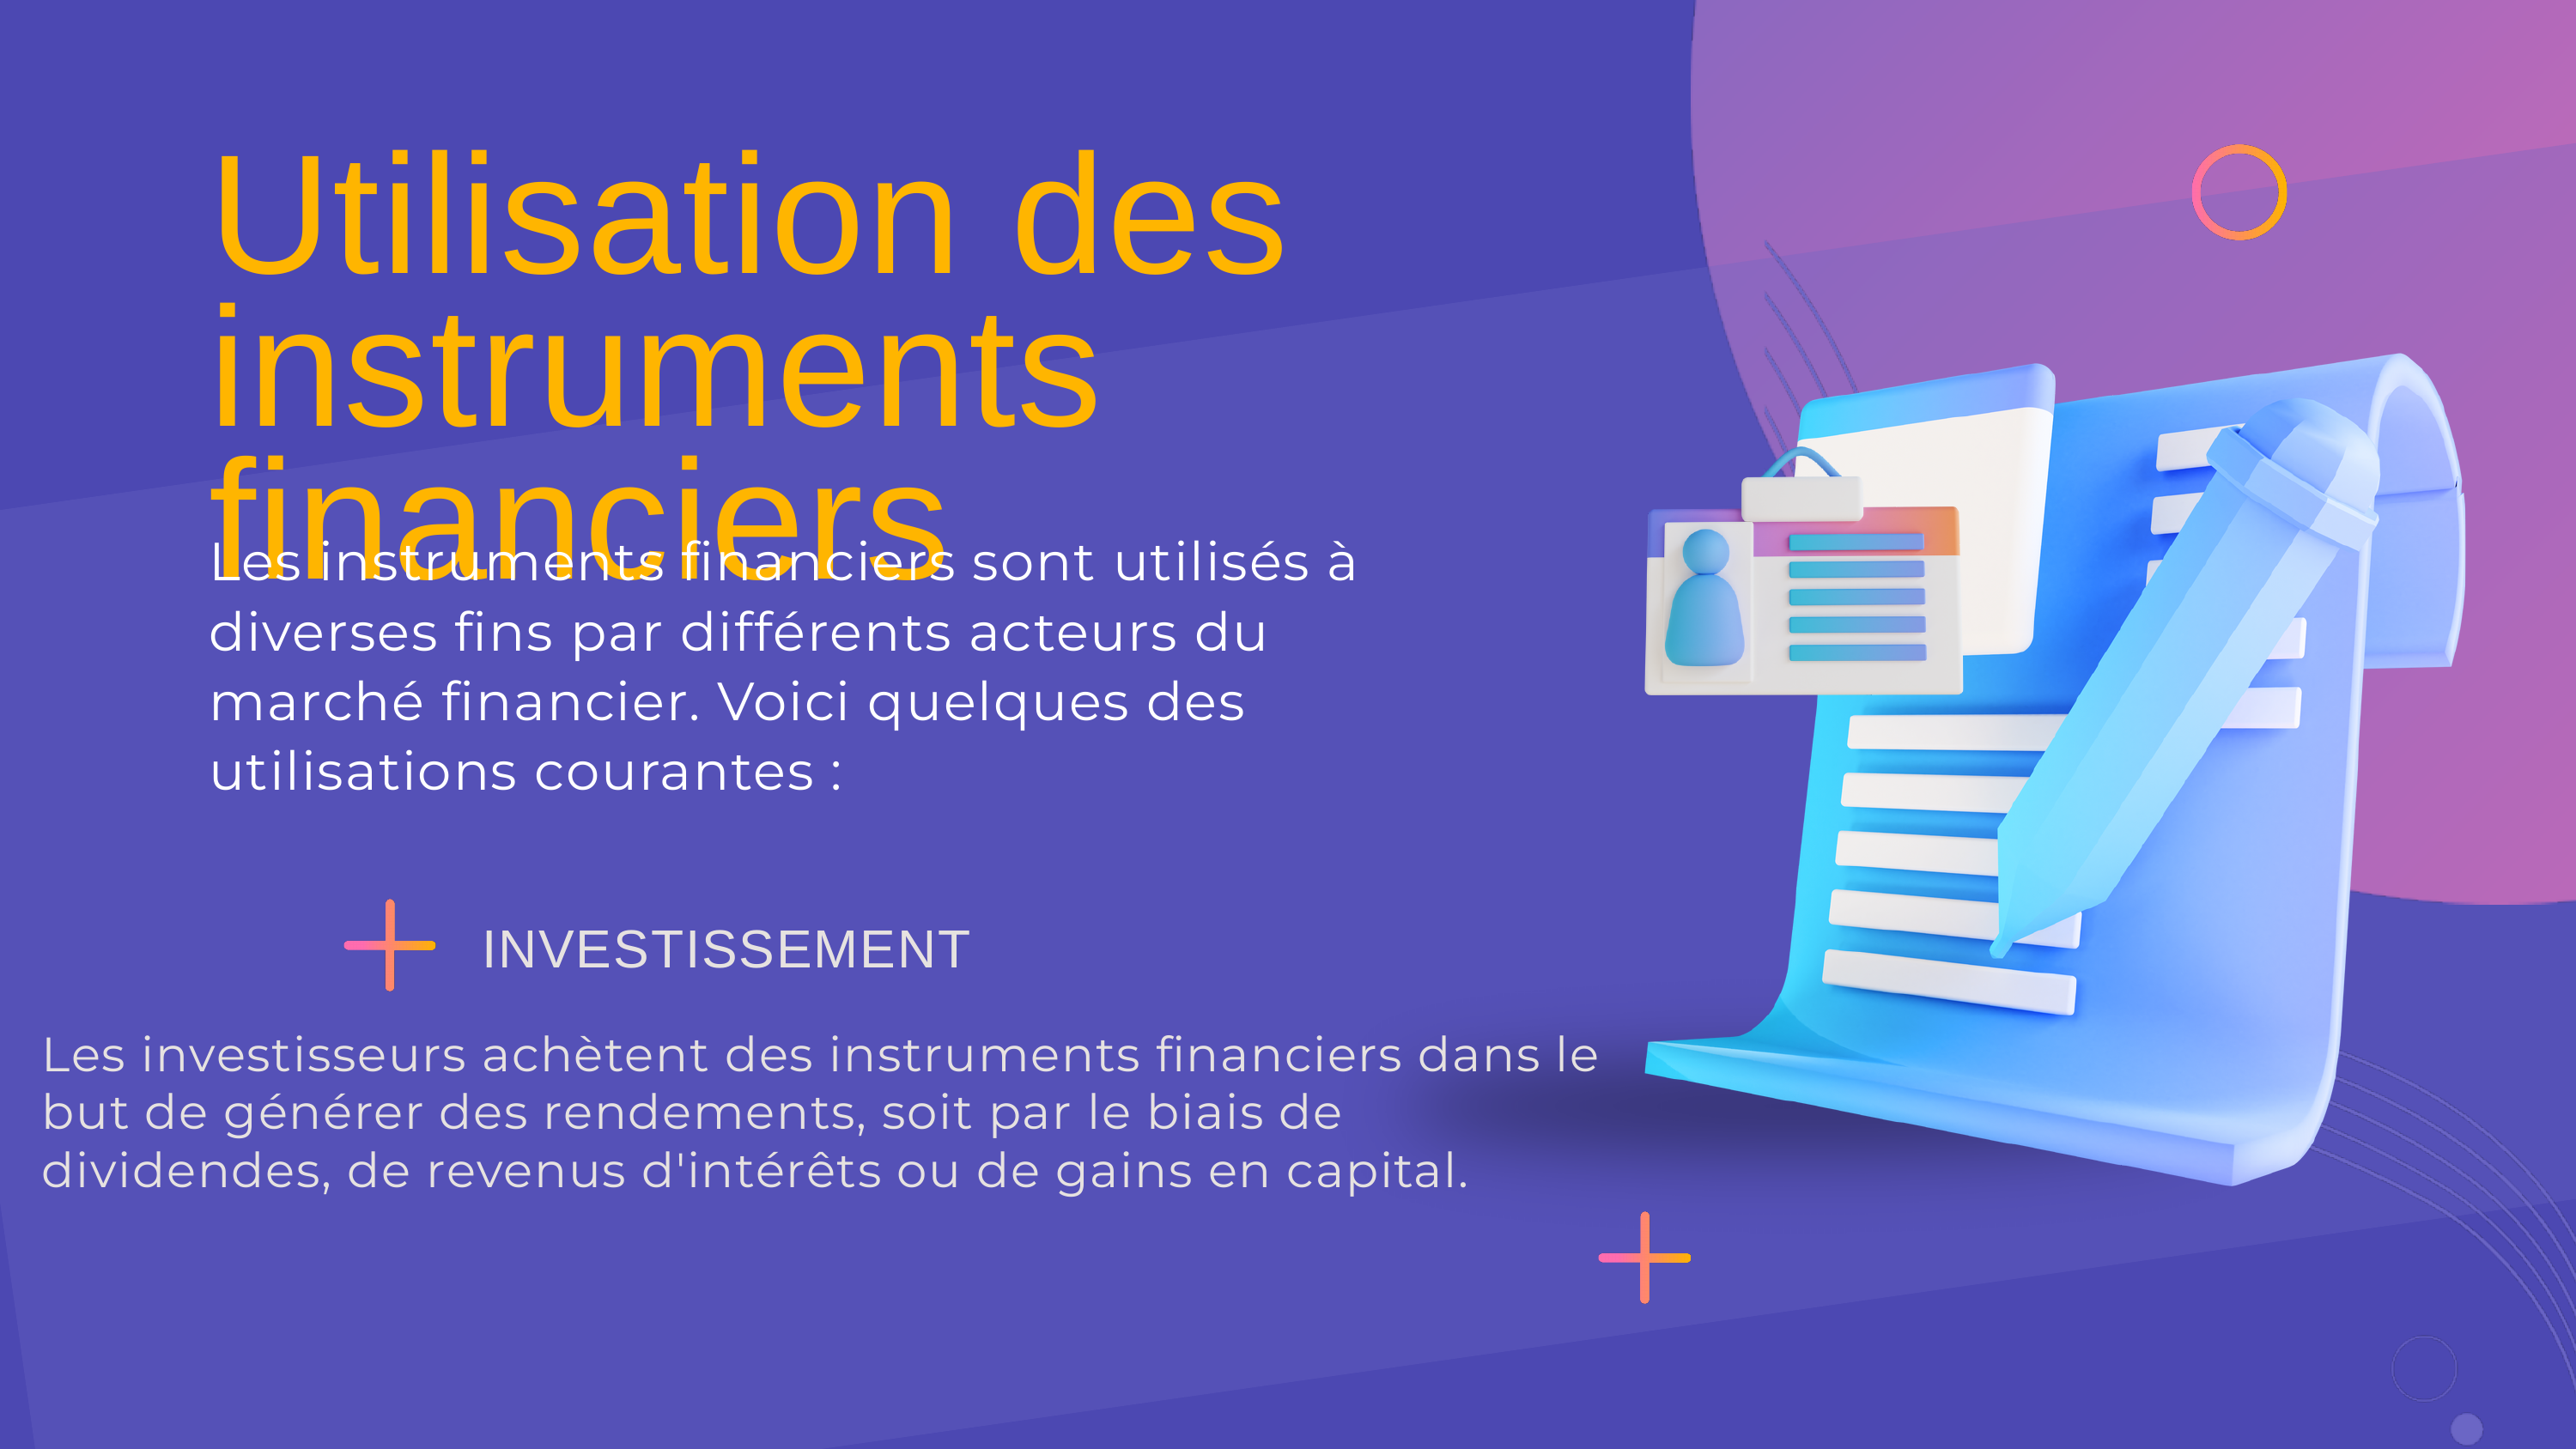

Utilisation des instruments financiers

Les instruments financiers sont utilisés à diverses fins par différents acteurs du marché financier. Voici quelques des utilisations courantes :

INVESTISSEMENT

Les investisseurs achètent des instruments financiers dans le but de générer des rendements, soit par le biais de dividendes, de revenus d'intérêts ou de gains en capital.